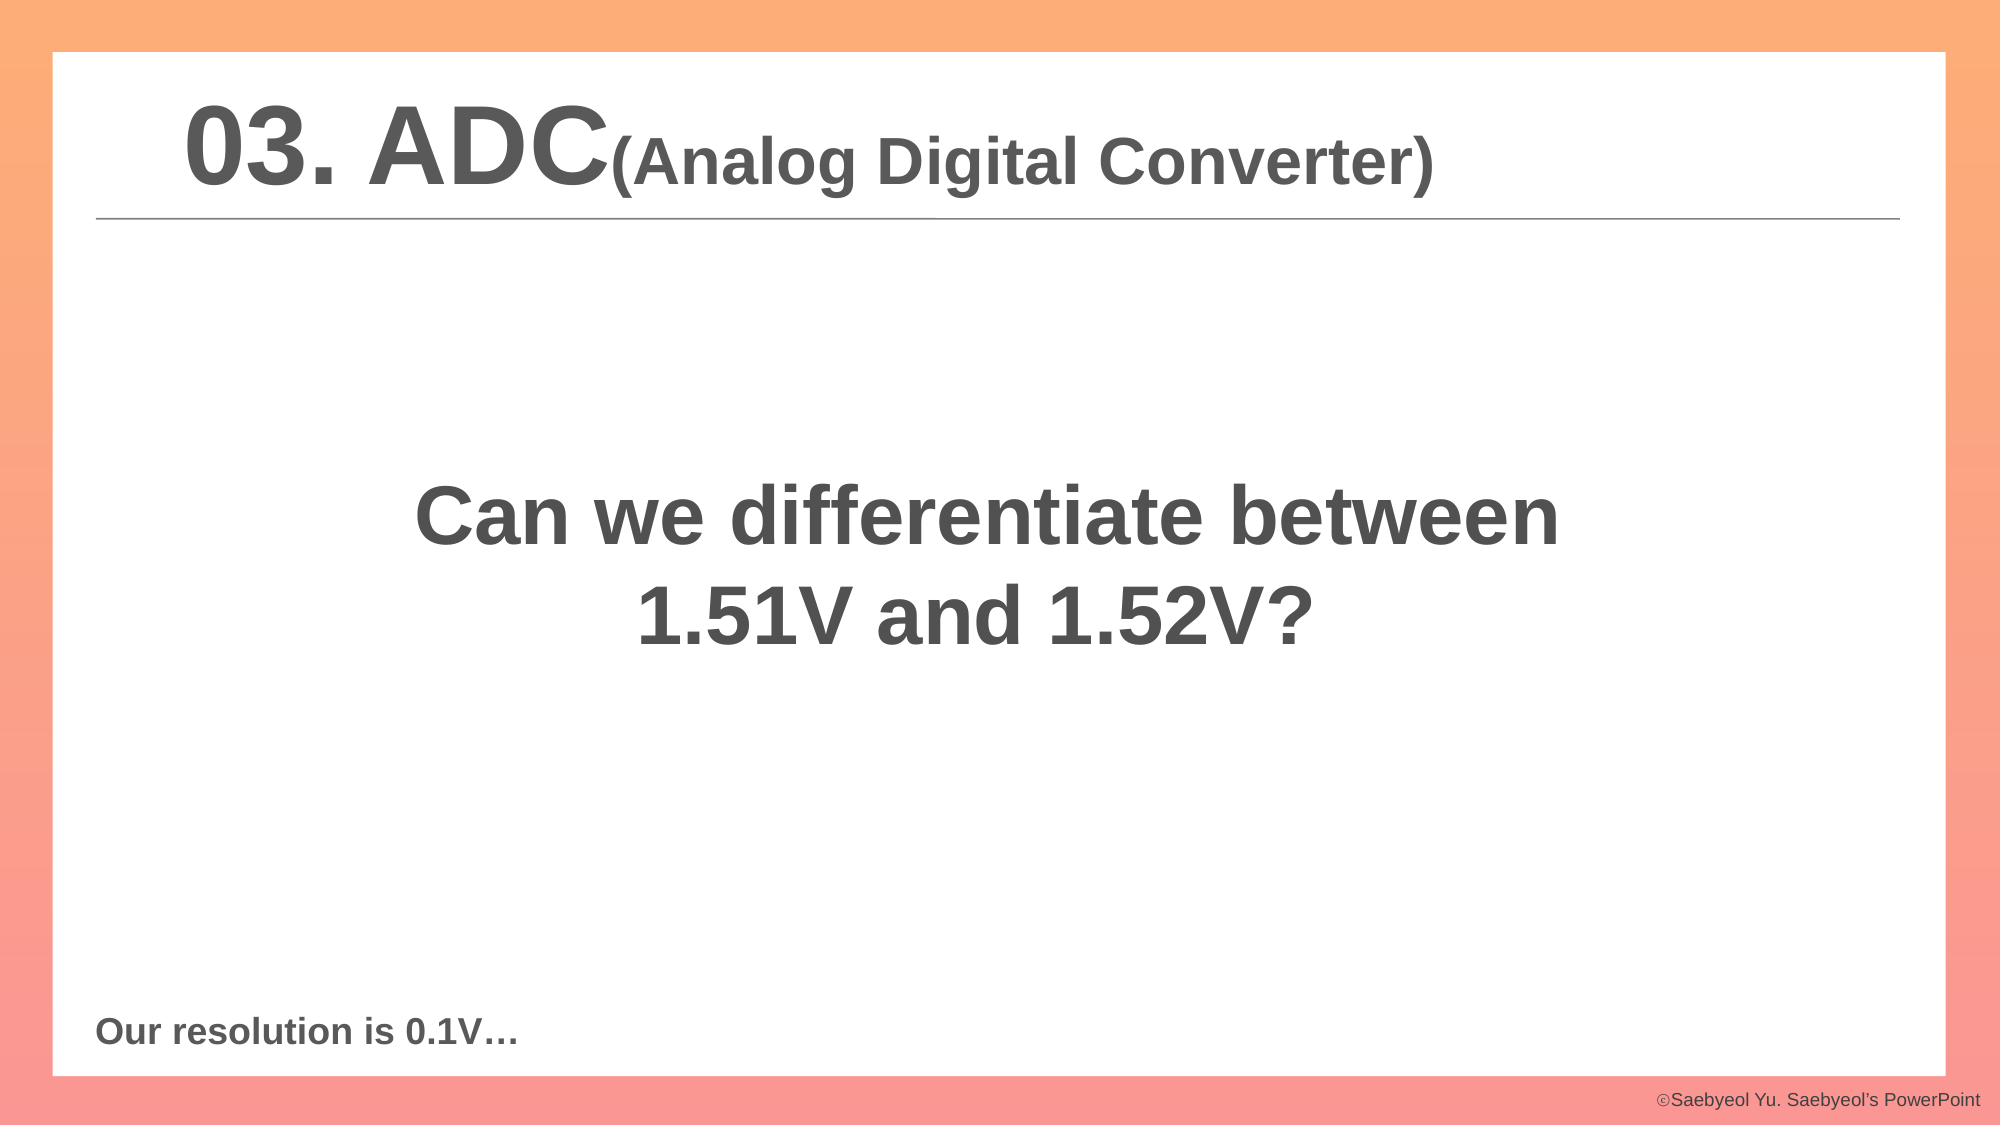

03. ADC(Analog Digital Converter)
Can we differentiate between
1.51V and 1.52V?
Our resolution is 0.1V…